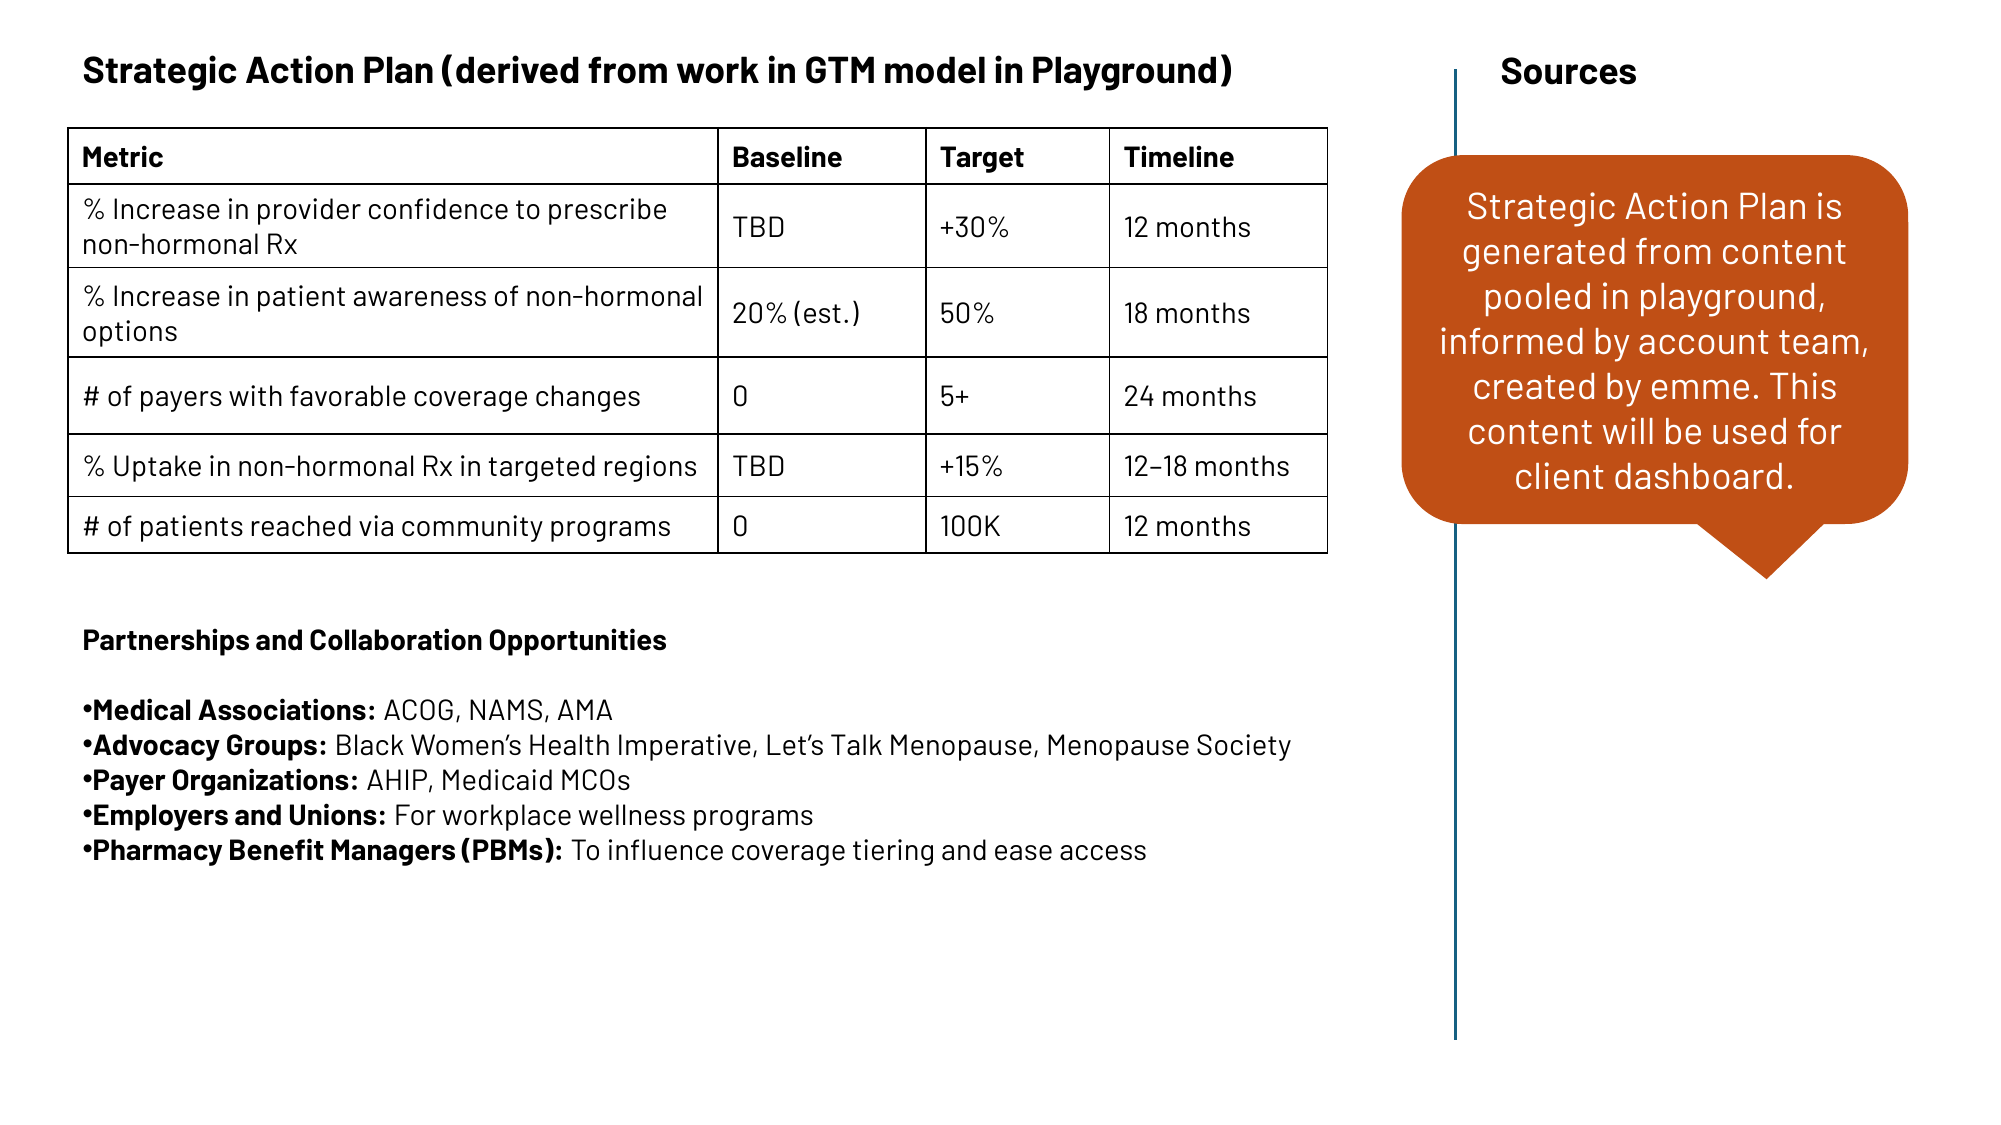

Strategic Action Plan (derived from work in GTM model in Playground)
Sources
| Metric | Baseline | Target | Timeline |
| --- | --- | --- | --- |
| % Increase in provider confidence to prescribe non-hormonal Rx | TBD | +30% | 12 months |
| % Increase in patient awareness of non-hormonal options | 20% (est.) | 50% | 18 months |
| # of payers with favorable coverage changes | 0 | 5+ | 24 months |
| % Uptake in non-hormonal Rx in targeted regions | TBD | +15% | 12–18 months |
| # of patients reached via community programs | 0 | 100K | 12 months |
Strategic Action Plan is generated from content pooled in playground, informed by account team, created by emme. This content will be used for client dashboard.
Partnerships and Collaboration Opportunities

Medical Associations: ACOG, NAMS, AMA
Advocacy Groups: Black Women’s Health Imperative, Let’s Talk Menopause, Menopause Society
Payer Organizations: AHIP, Medicaid MCOs
Employers and Unions: For workplace wellness programs
Pharmacy Benefit Managers (PBMs): To influence coverage tiering and ease access